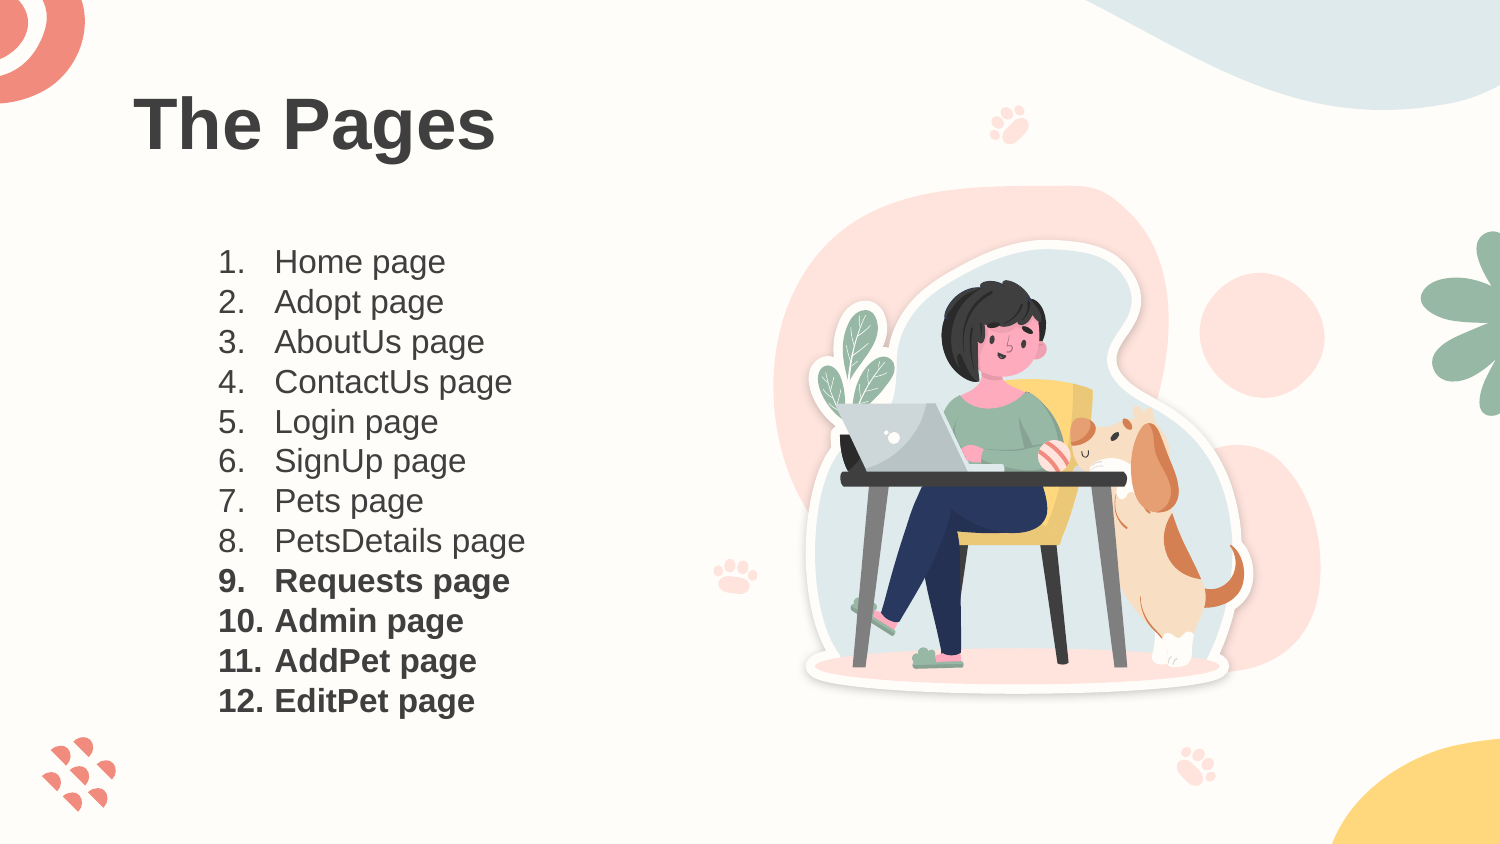

# The Pages

Home page
Adopt page
AboutUs page
ContactUs page
Login page
SignUp page
Pets page
PetsDetails page
Requests page
Admin page
AddPet page
EditPet page